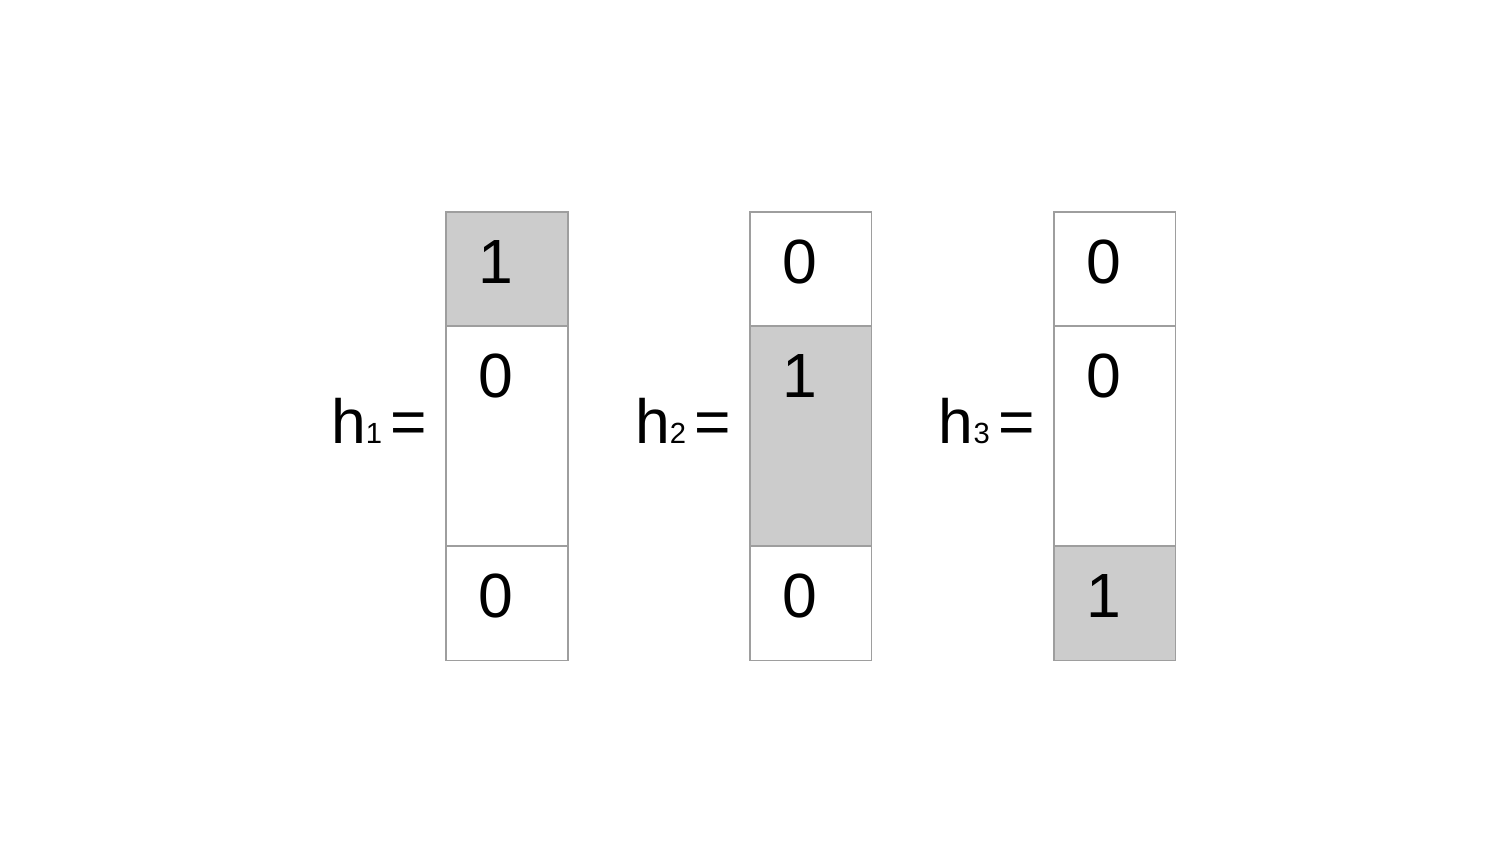

#

| 1 |
| --- |
| 0 |
| 0 |
| 0 |
| --- |
| 1 |
| 0 |
| 0 |
| --- |
| 0 |
| 1 |
h3 =
h1 =
h2 =